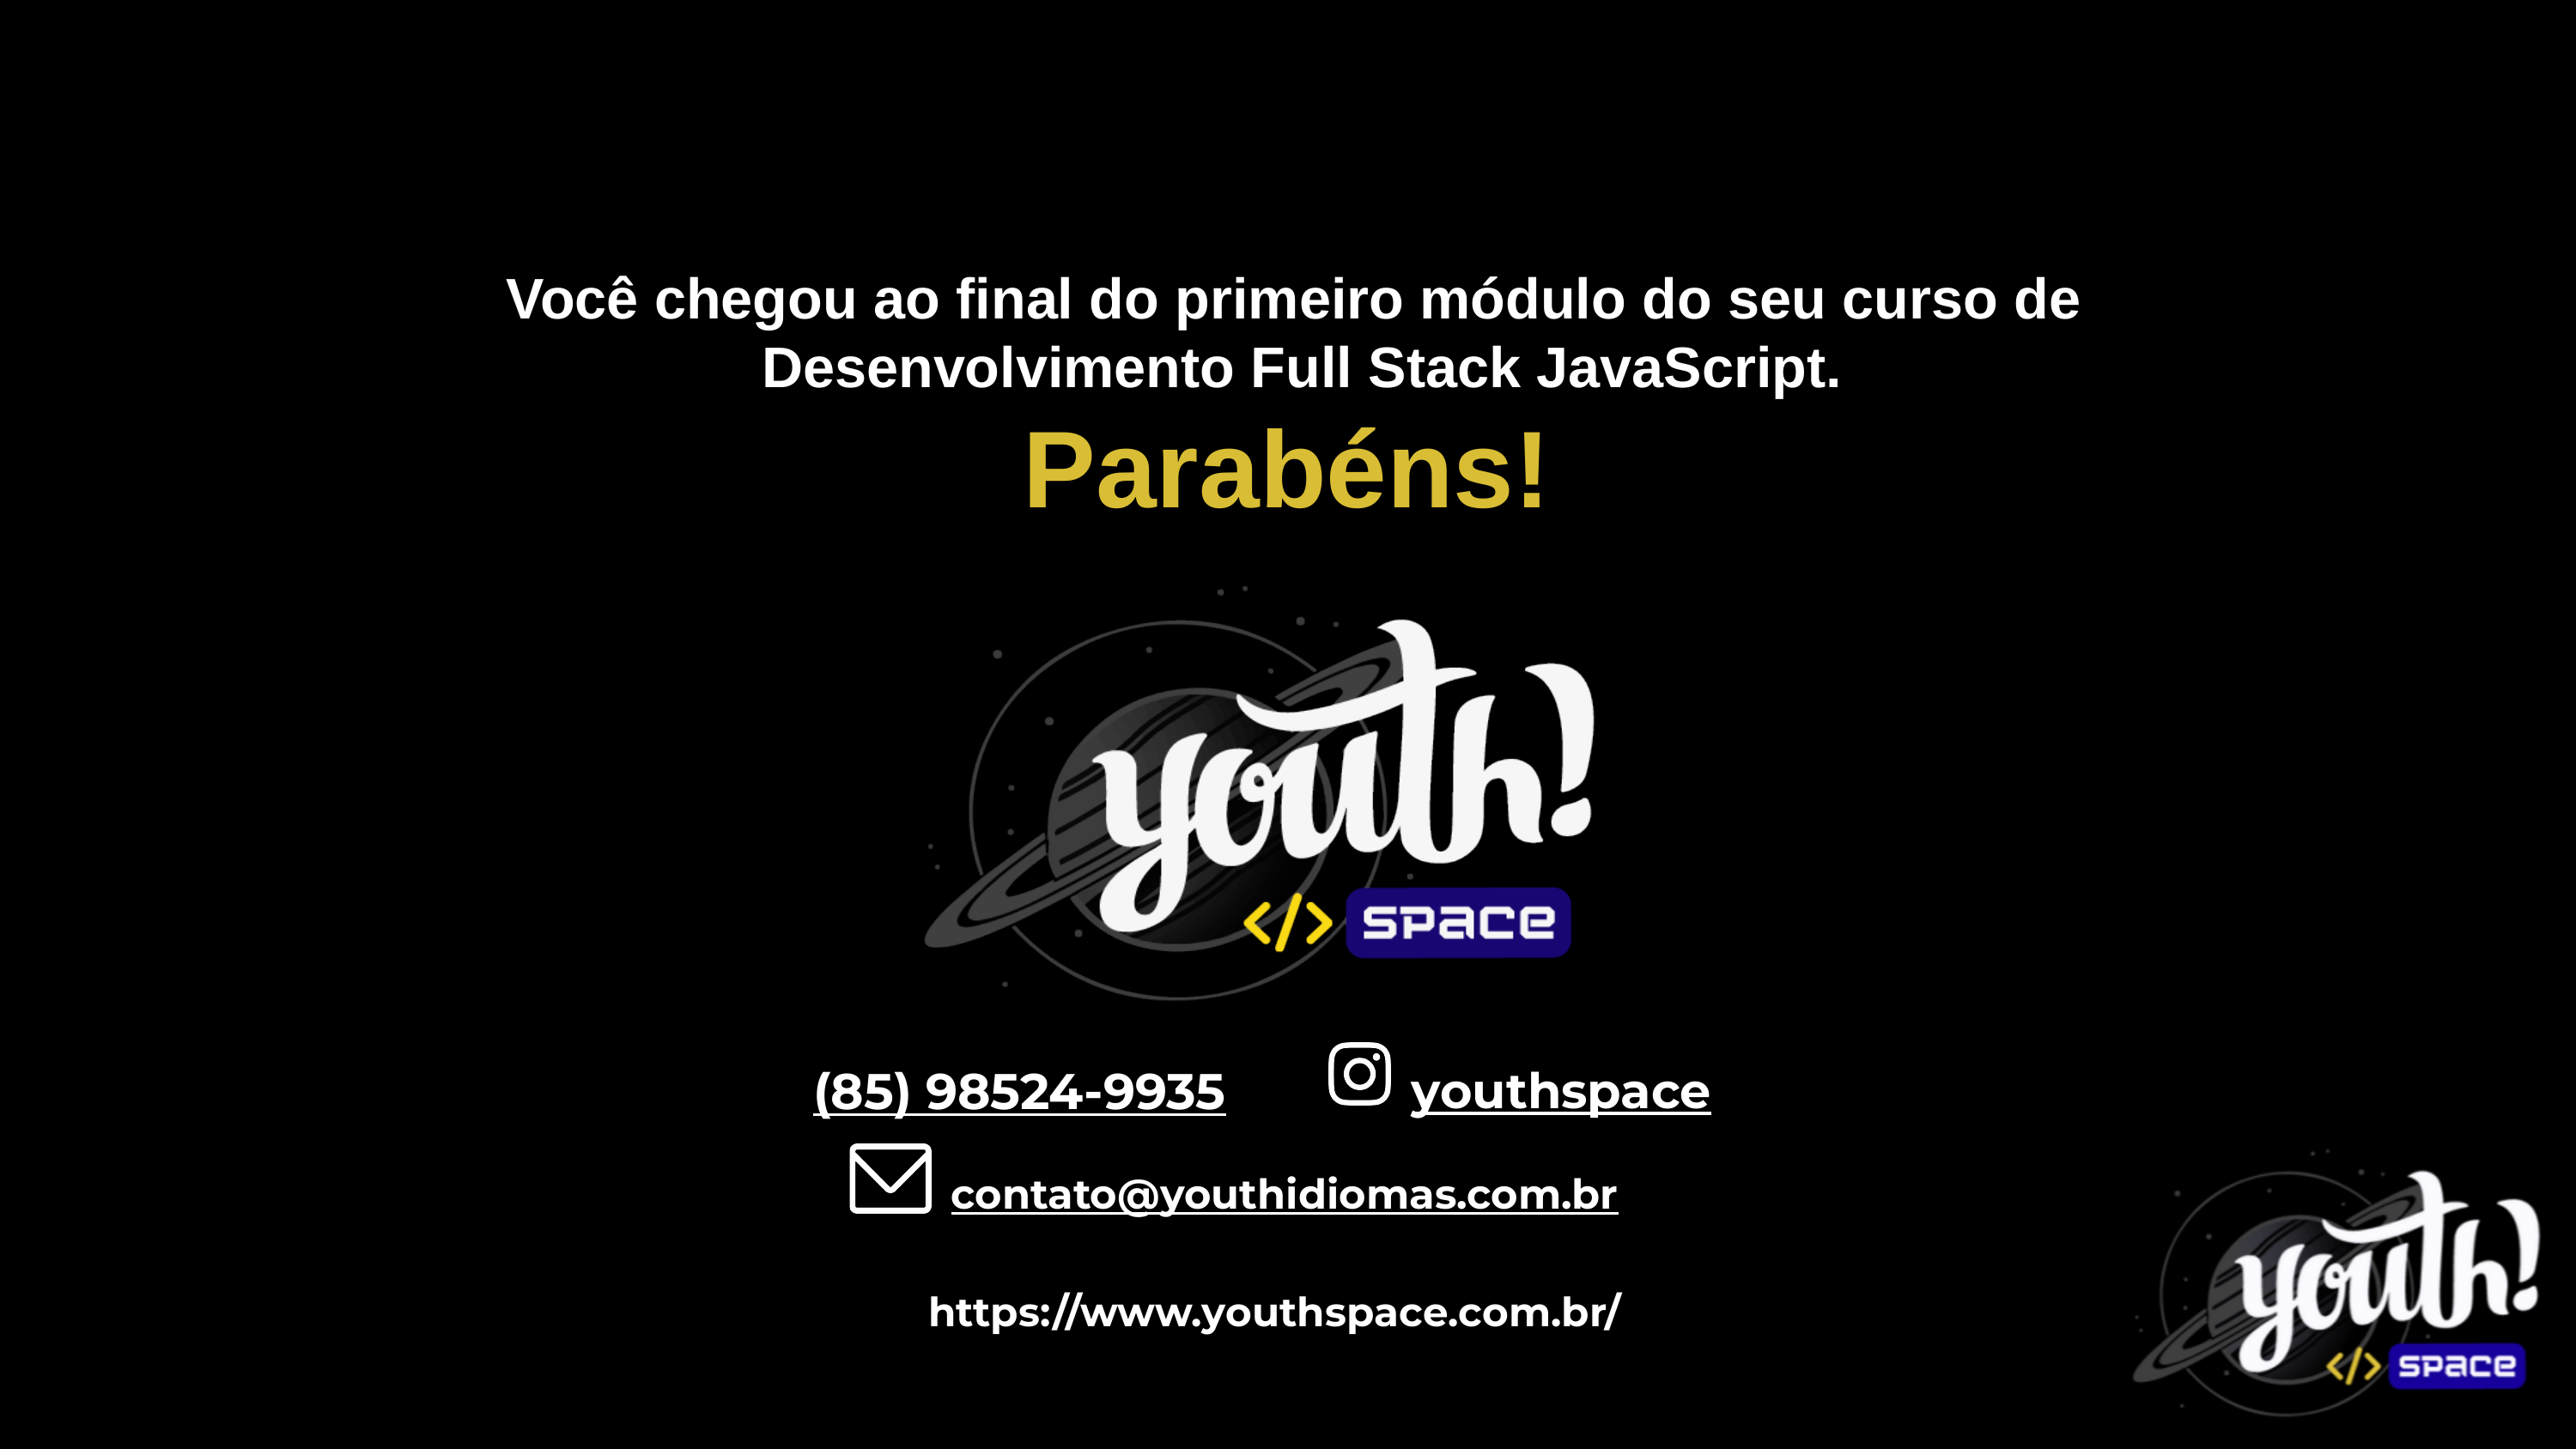

Você chegou ao final do primeiro módulo do seu curso de
Desenvolvimento Full Stack JavaScript.
Parabéns!

(85) 98524-9935
youthspace

contato@youthidiomas.com.br
https://www.youthspace.com.br/
2023